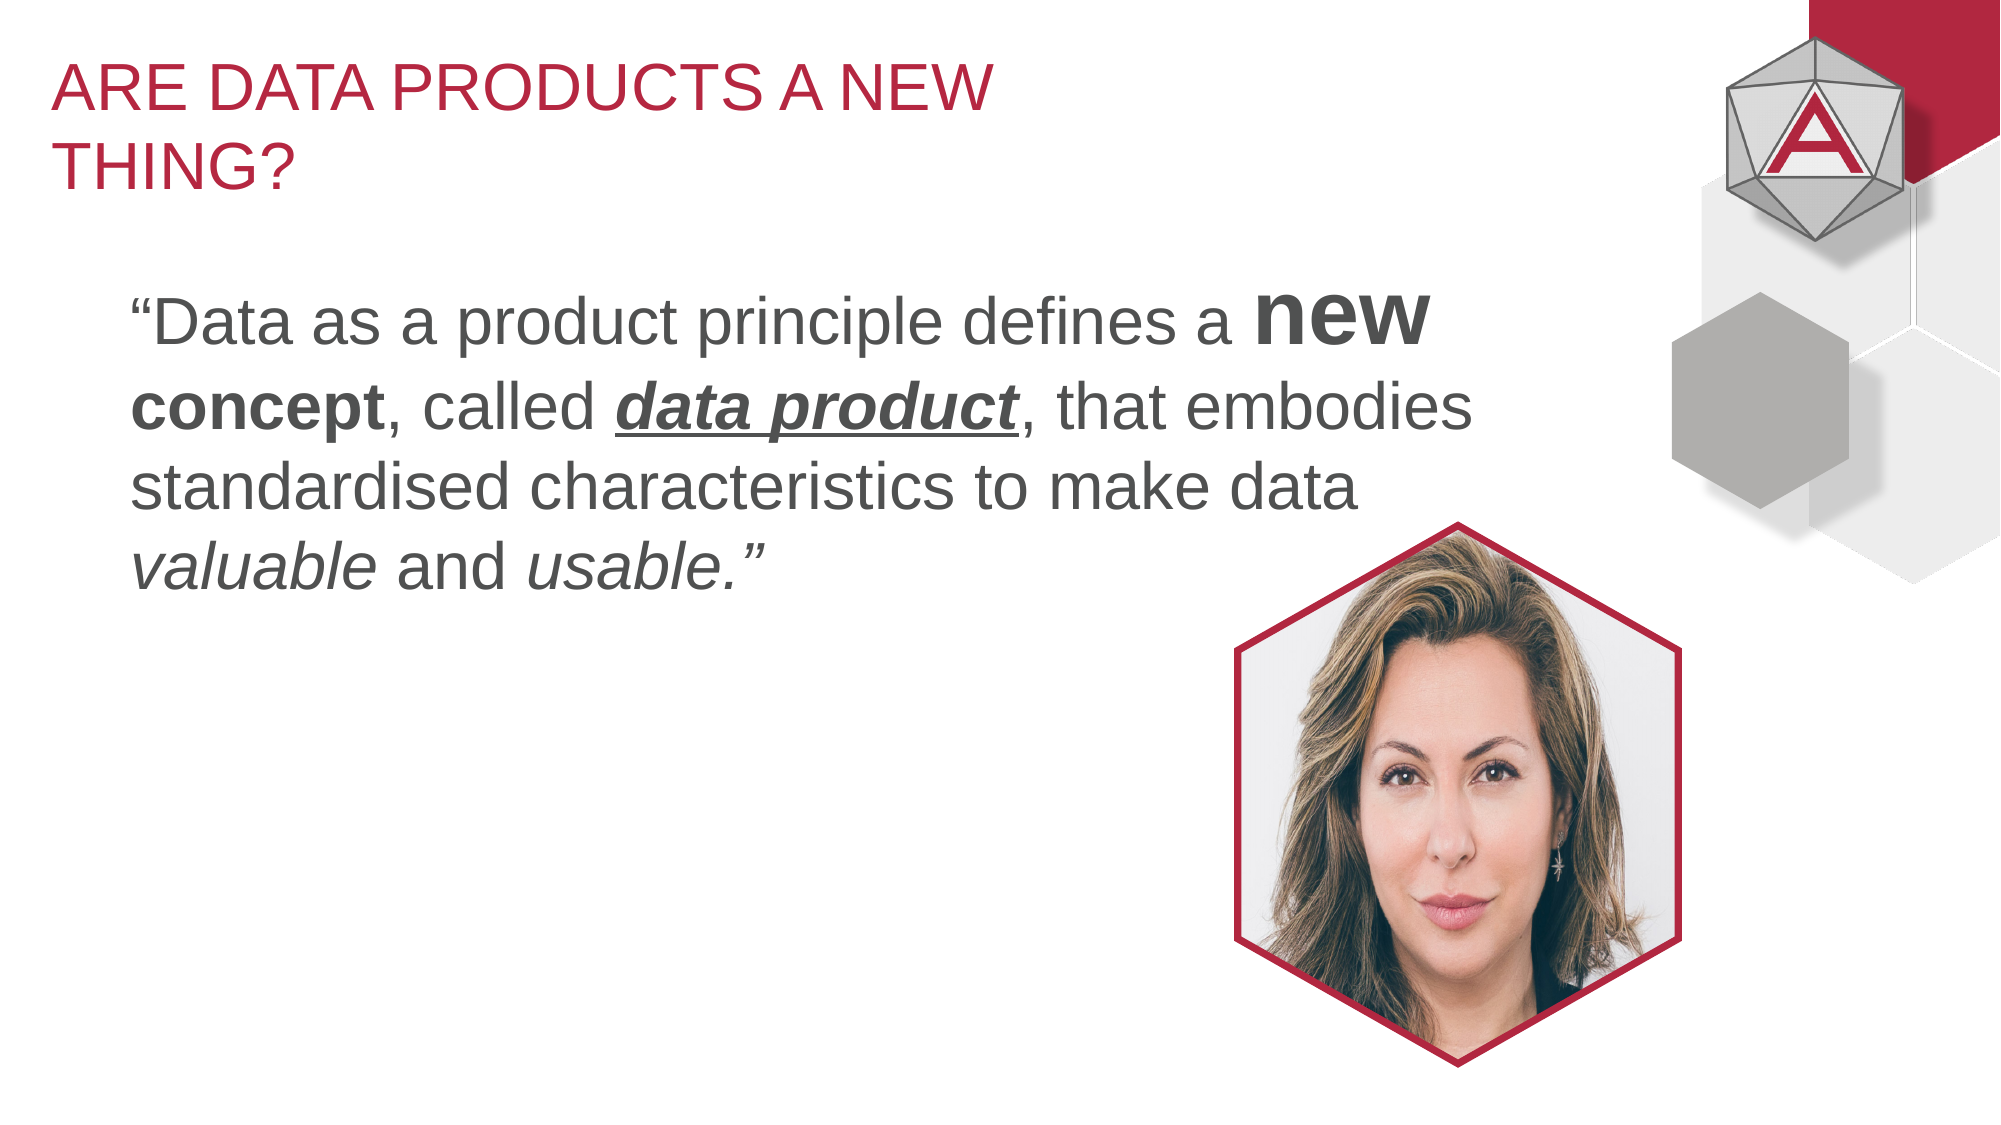

# ARE DATA PRODUCTS A NEW THING?
“Data as a product principle defines a new concept, called data product, that embodies standardised characteristics to make data valuable and usable.”